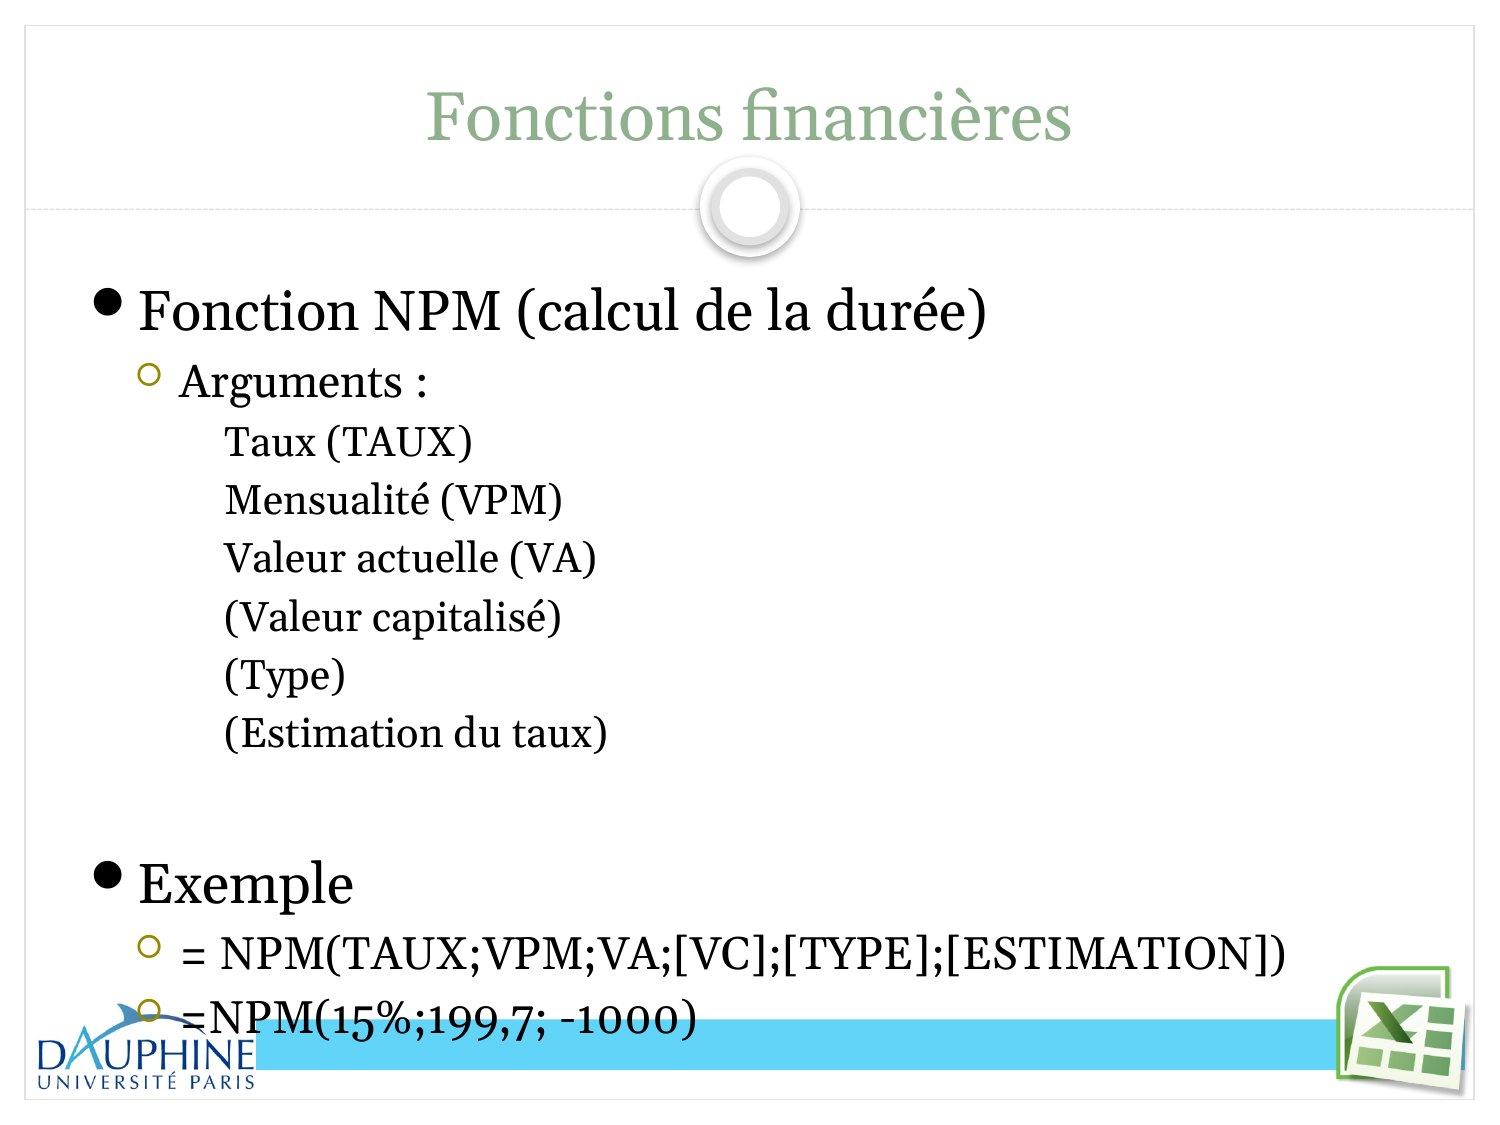

# Fonctions financières
Fonction NPM (calcul de la durée)
Arguments :
Taux (TAUX)
Mensualité (VPM)
Valeur actuelle (VA)
(Valeur capitalisé)
(Type)
(Estimation du taux)

Exemple
= NPM(TAUX;VPM;VA;[VC];[TYPE];[ESTIMATION])
=NPM(15%;199,7; -1000)